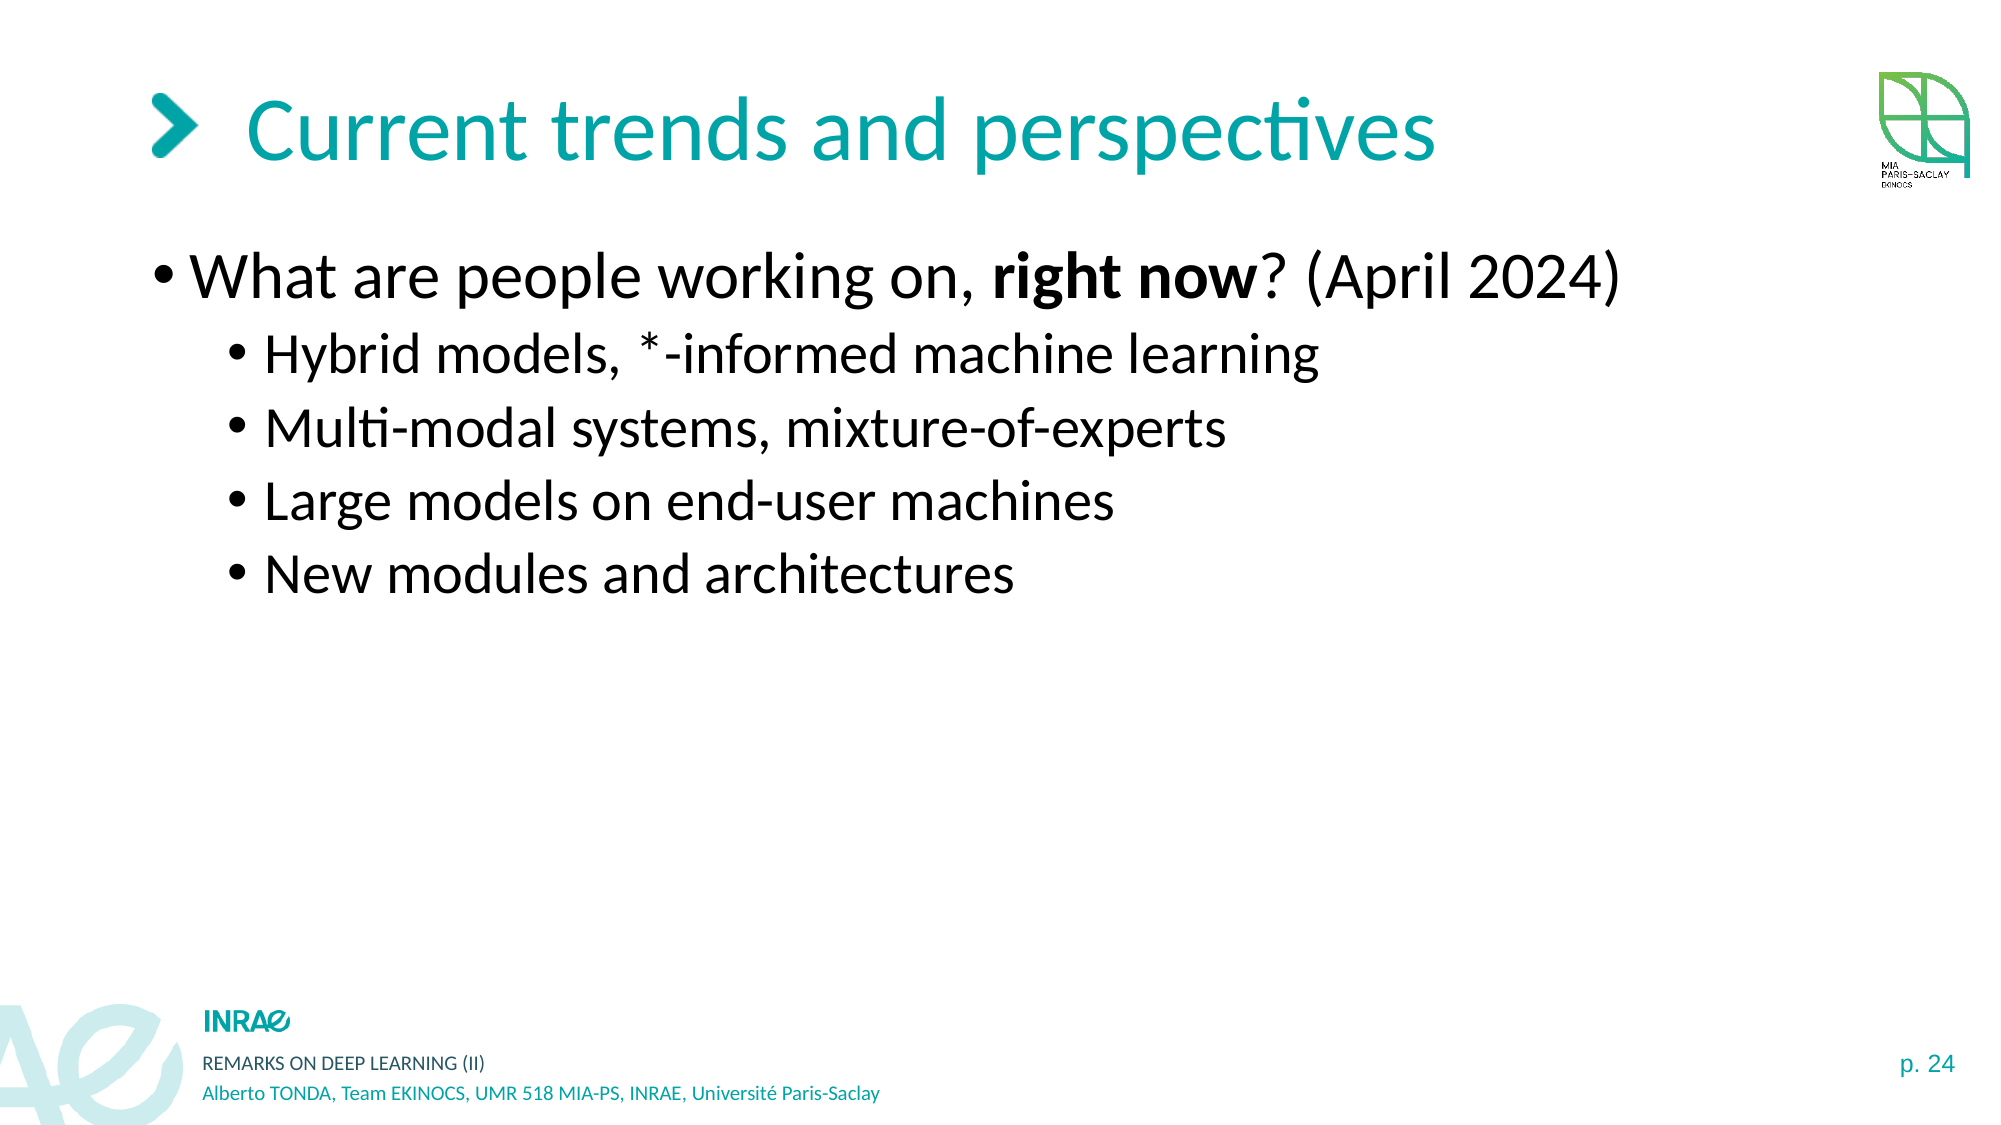

# Current trends and perspectives
What are people working on, right now? (April 2024)
Hybrid models, *-informed machine learning
Multi-modal systems, mixture-of-experts
Large models on end-user machines
New modules and architectures